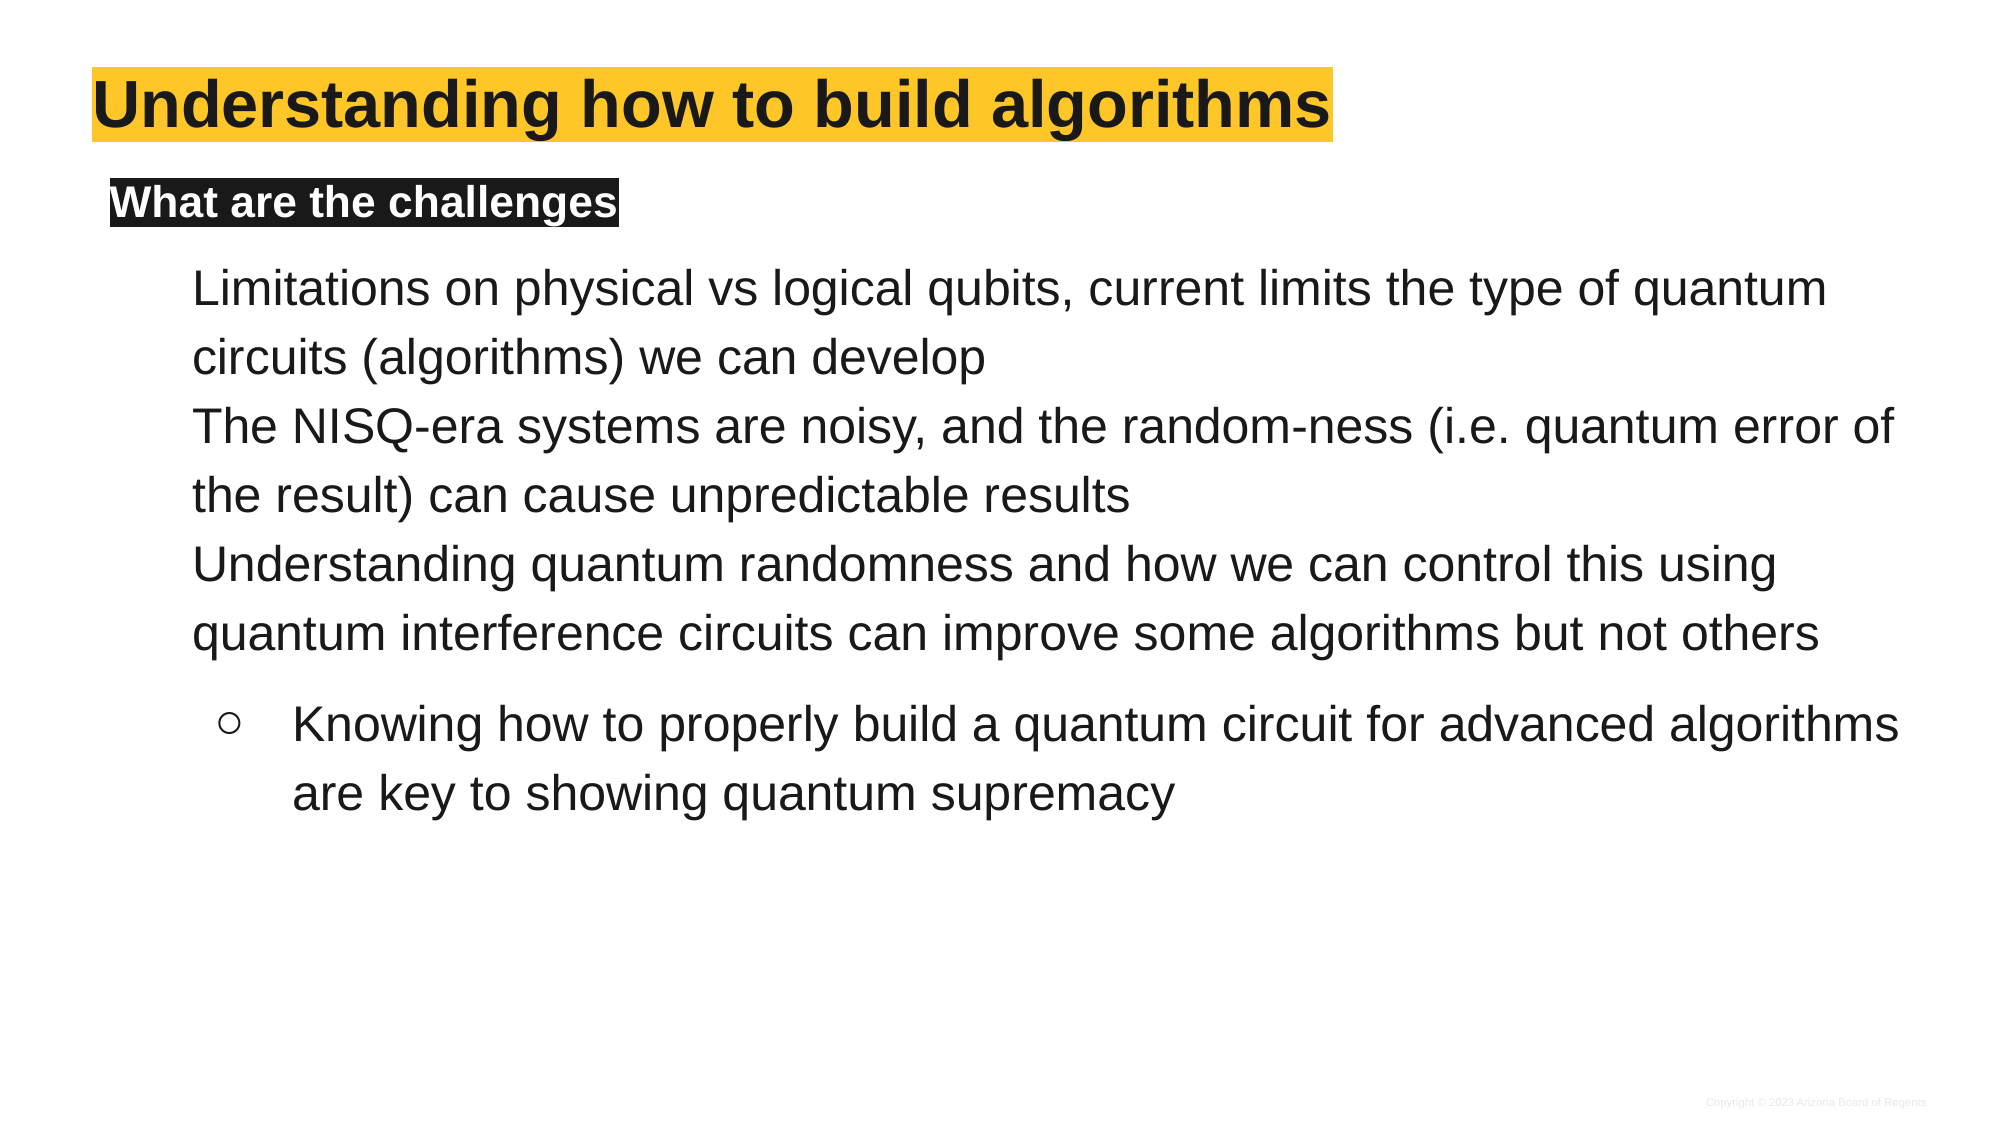

# Understanding how to build algorithms
What are the challenges
Limitations on physical vs logical qubits, current limits the type of quantum circuits (algorithms) we can develop
The NISQ-era systems are noisy, and the random-ness (i.e. quantum error of the result) can cause unpredictable results
Understanding quantum randomness and how we can control this using quantum interference circuits can improve some algorithms but not others
Knowing how to properly build a quantum circuit for advanced algorithms are key to showing quantum supremacy